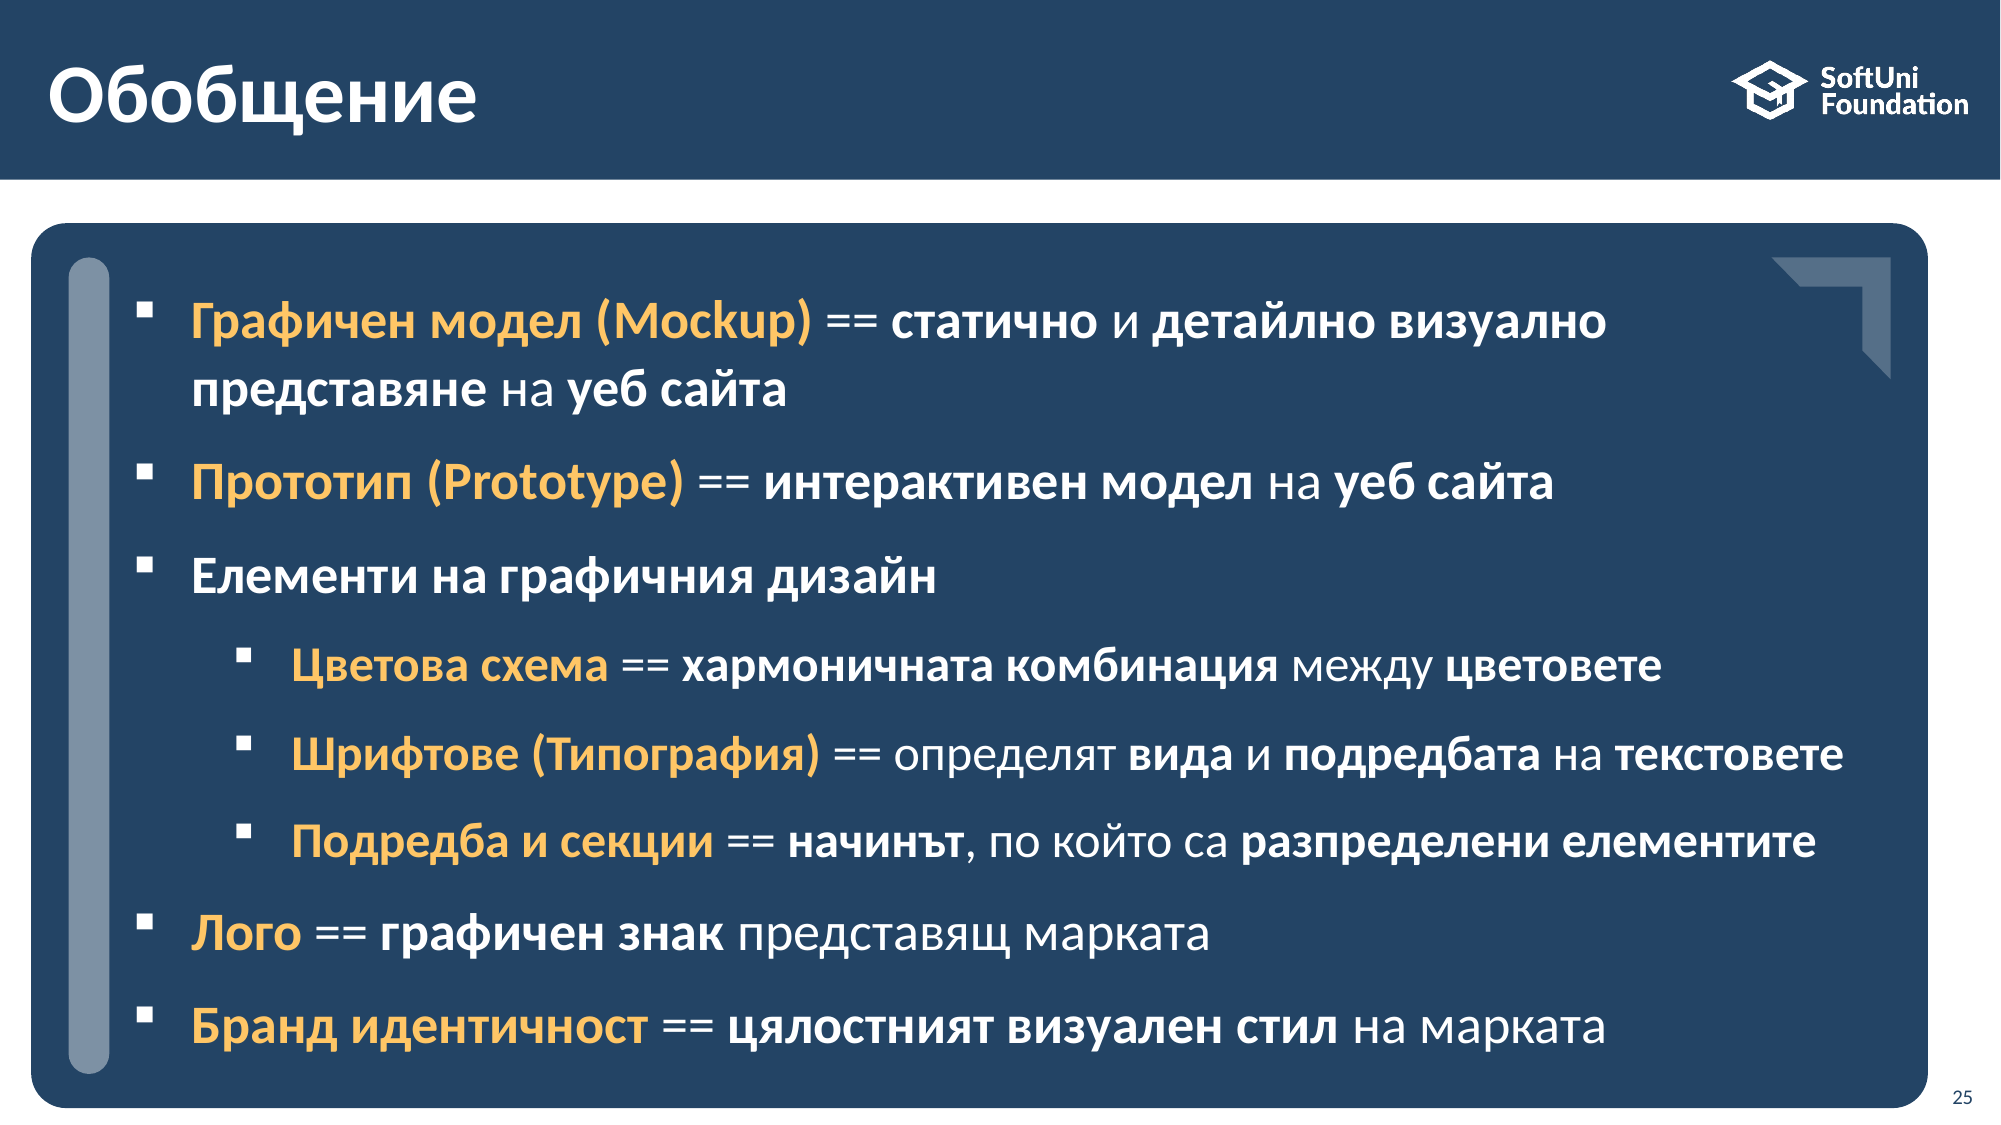

# Обобщение

Графичен модел (Mockup) == статично и детайлно визуално представяне на уеб сайта
Прототип (Prototype) == интерактивен модел на уеб сайта
Елементи на графичния дизайн
Цветова схема == хармоничната комбинация между цветовете
Шрифтове (Типография) == определят вида и подредбата на текстовете
Подредба и секции == начинът, по който са разпределени елементите
Лого == графичен знак представящ марката
Бранд идентичност == цялостният визуален стил на марката
25